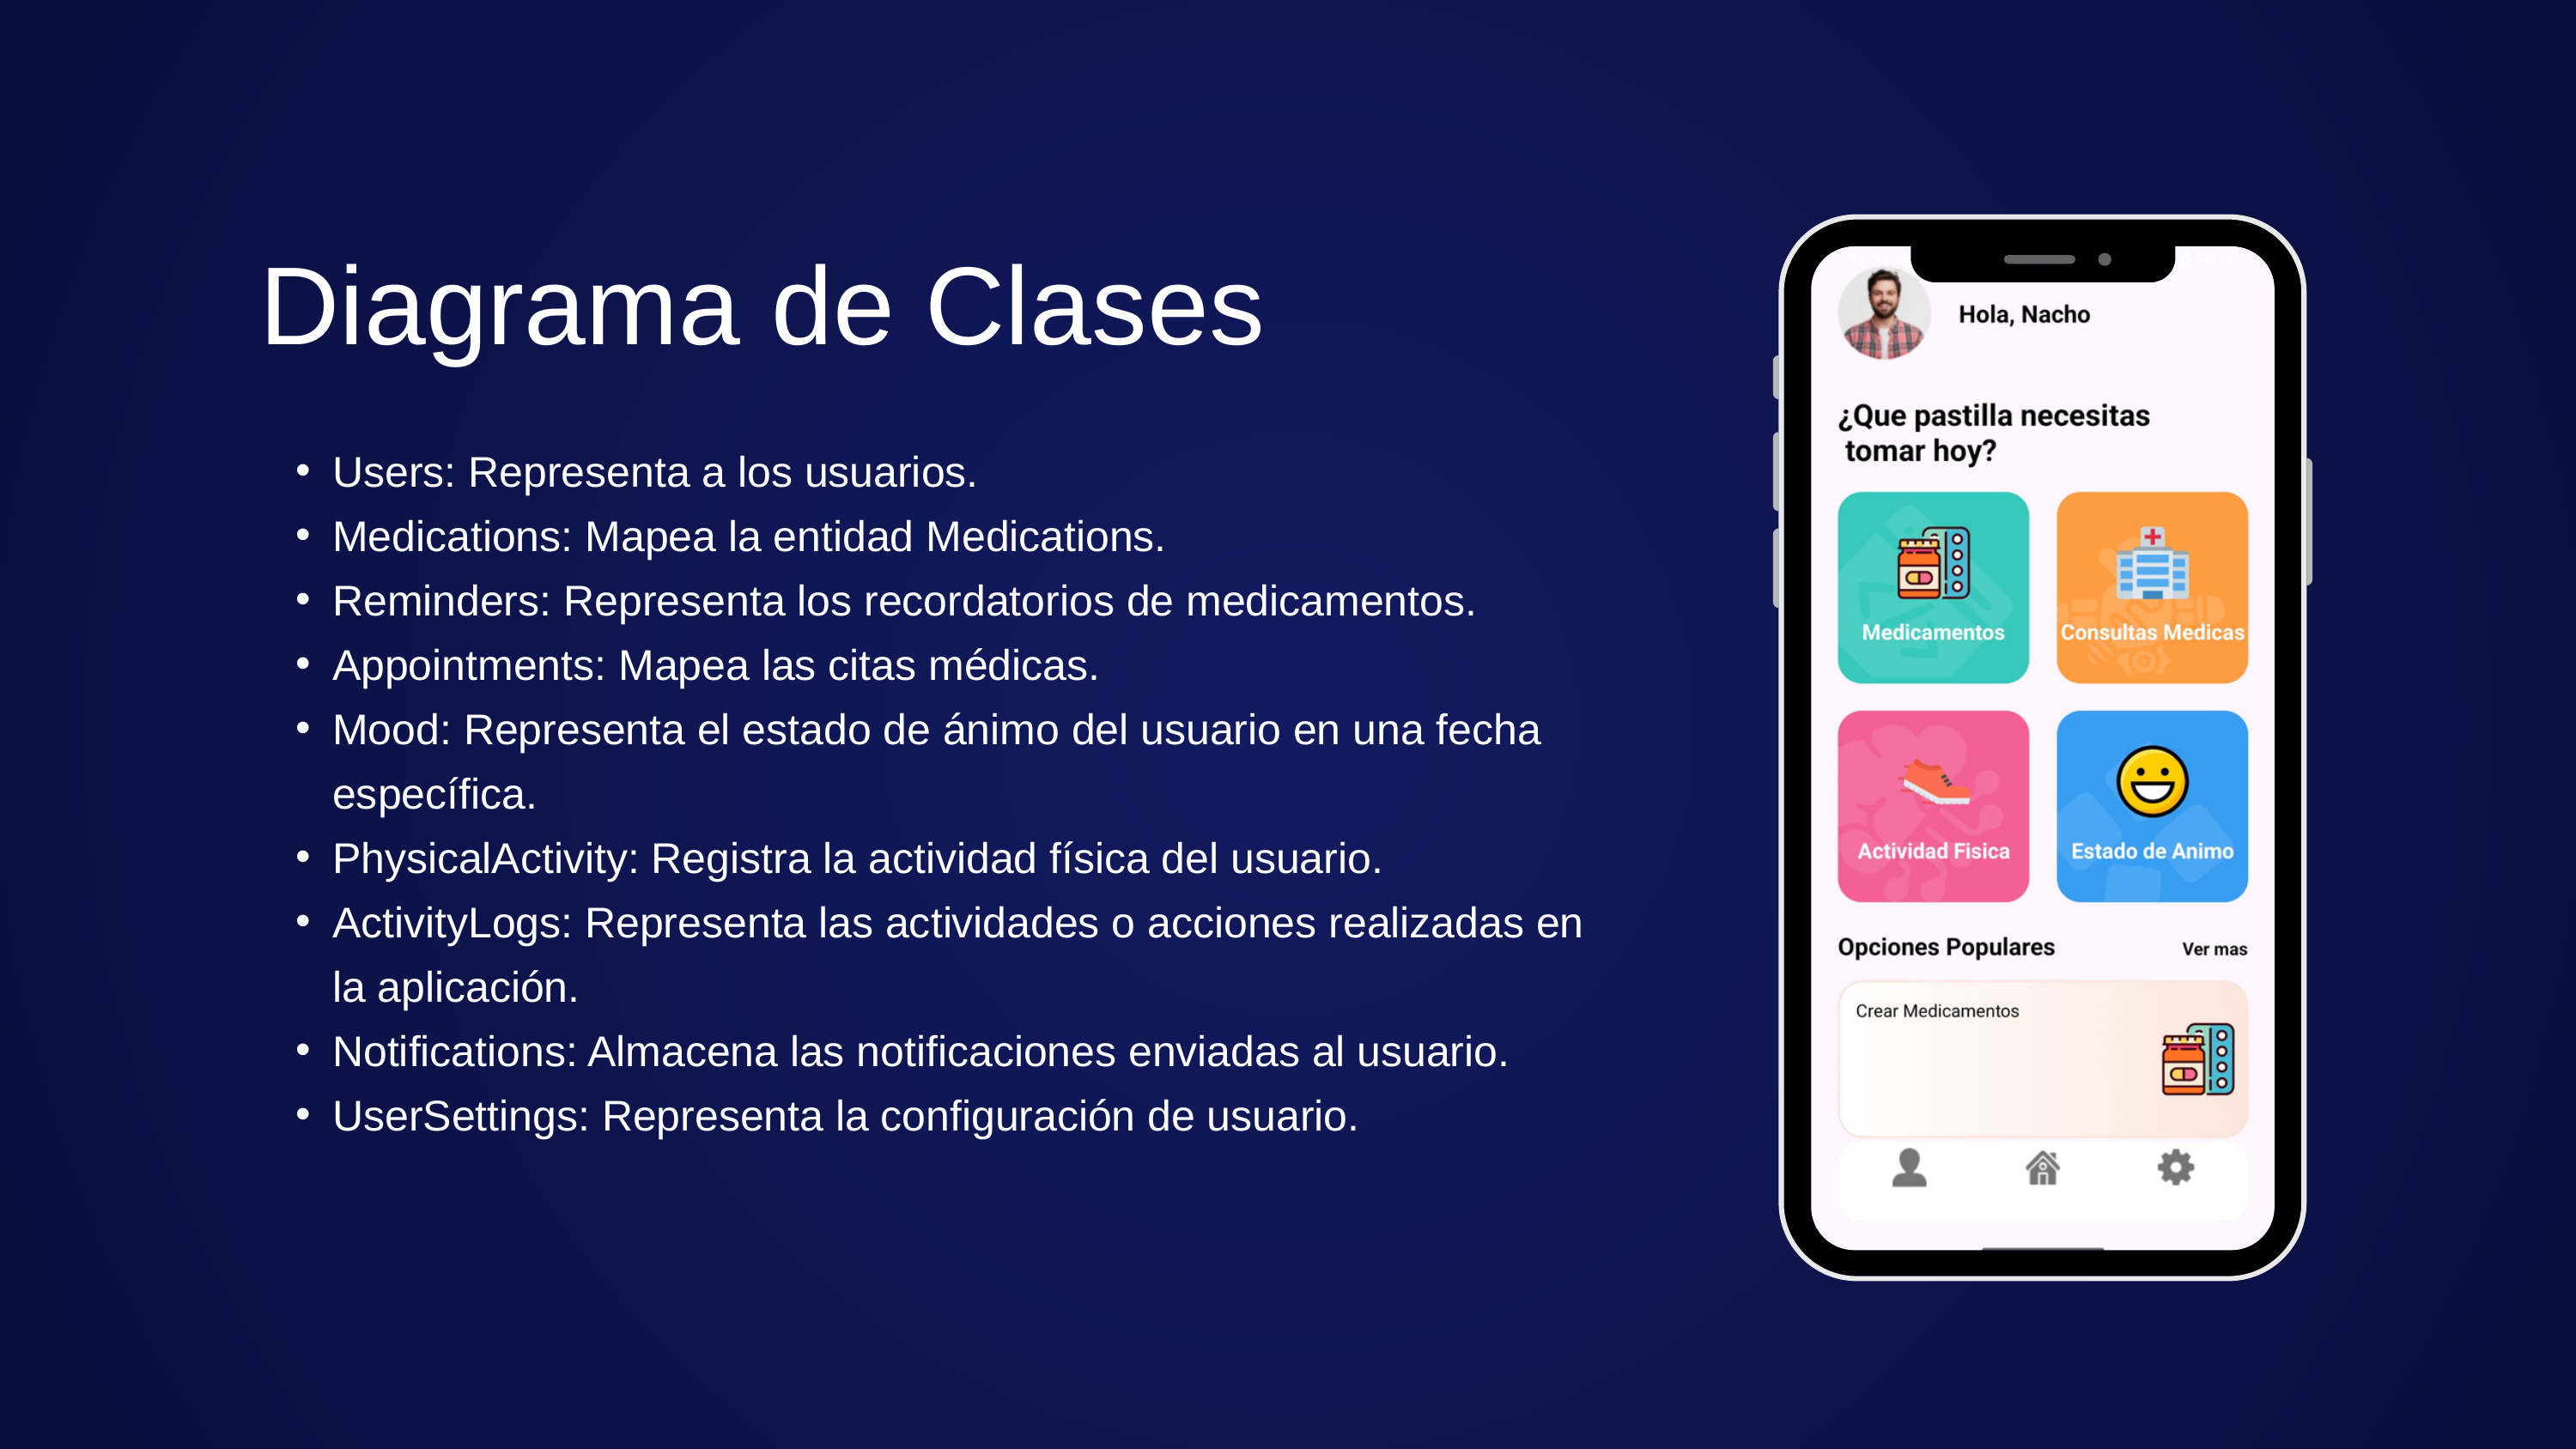

Diagrama de Clases
Users: Representa a los usuarios.
Medications: Mapea la entidad Medications.
Reminders: Representa los recordatorios de medicamentos.
Appointments: Mapea las citas médicas.
Mood: Representa el estado de ánimo del usuario en una fecha específica.
PhysicalActivity: Registra la actividad física del usuario.
ActivityLogs: Representa las actividades o acciones realizadas en la aplicación.
Notifications: Almacena las notificaciones enviadas al usuario.
UserSettings: Representa la configuración de usuario.